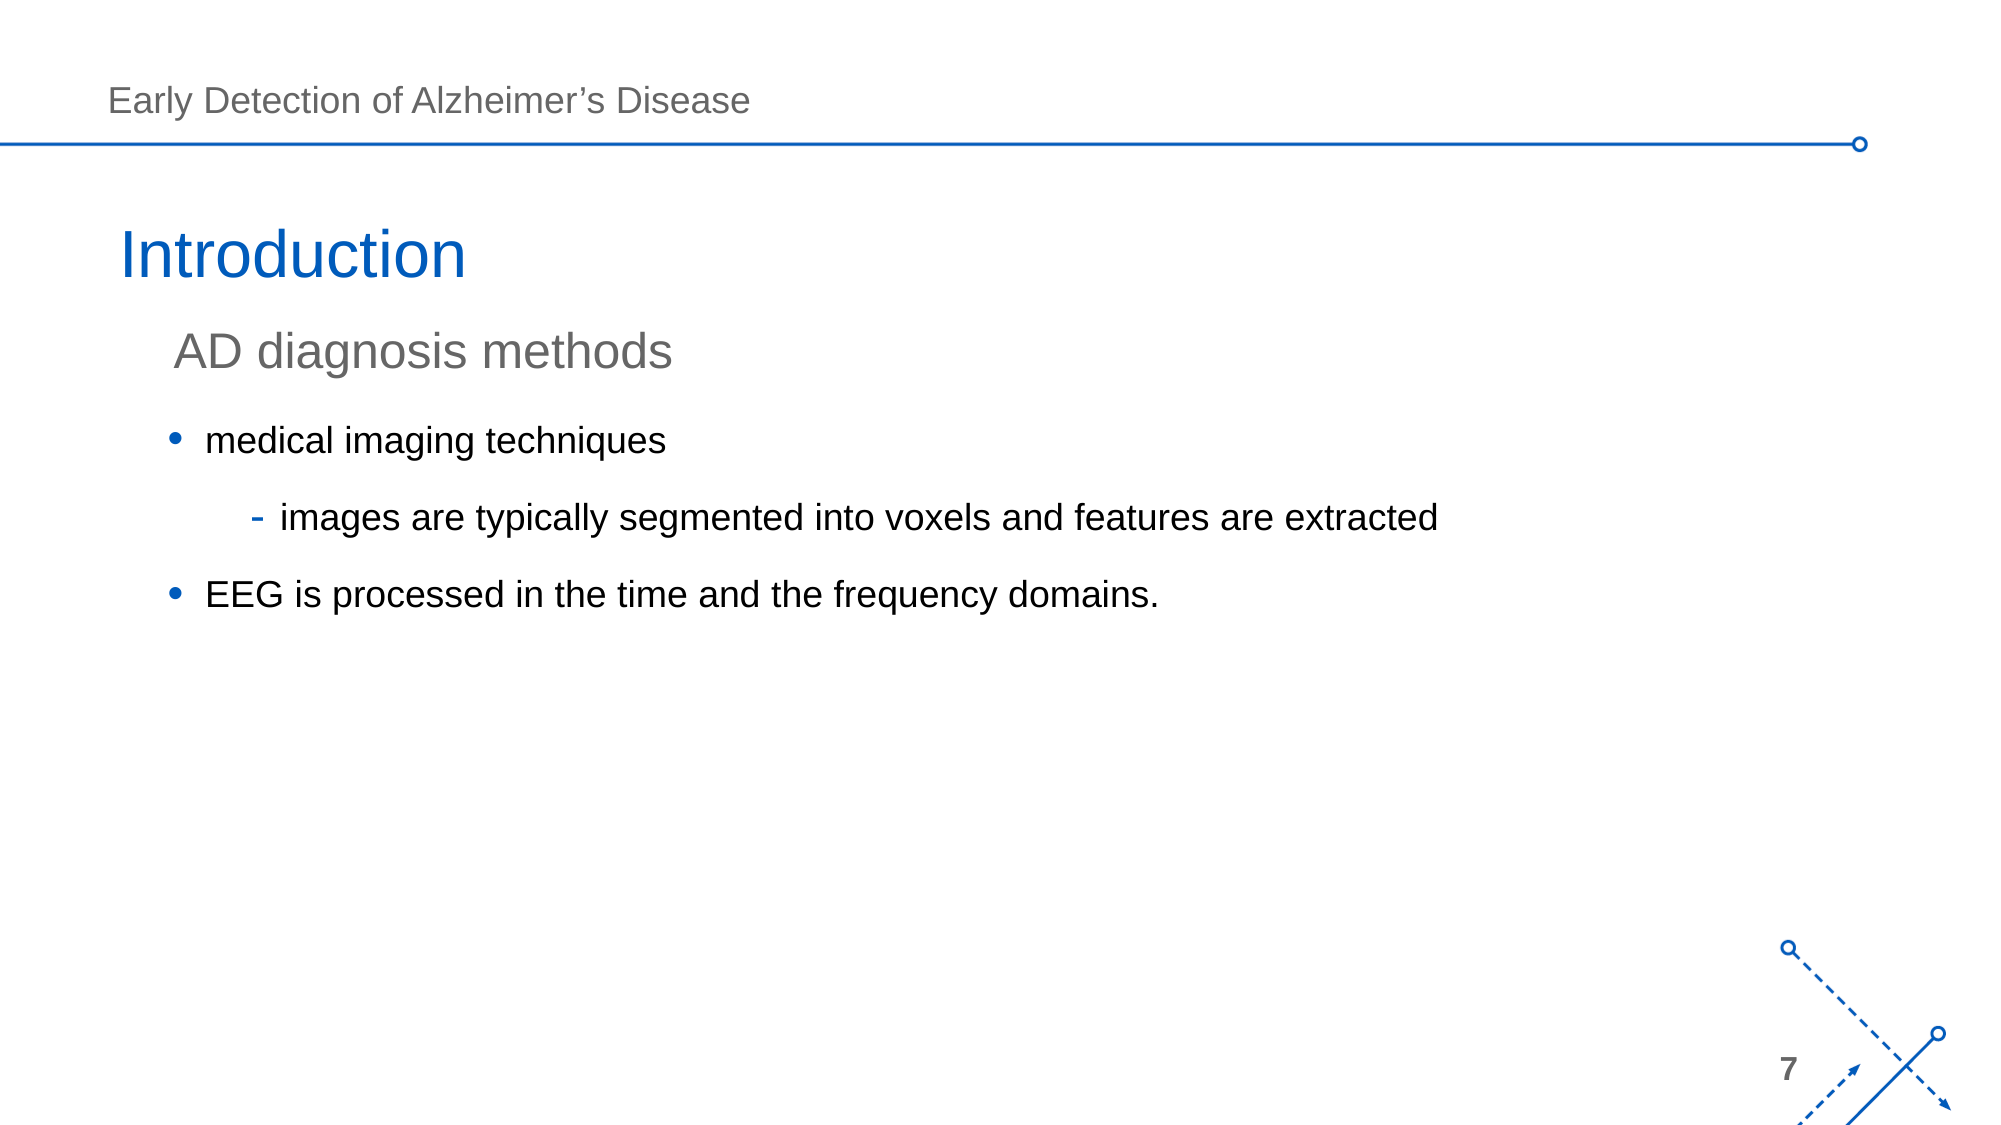

# Introduction
AD diagnosis methods
medical imaging techniques
images are typically segmented into voxels and features are extracted
EEG is processed in the time and the frequency domains.